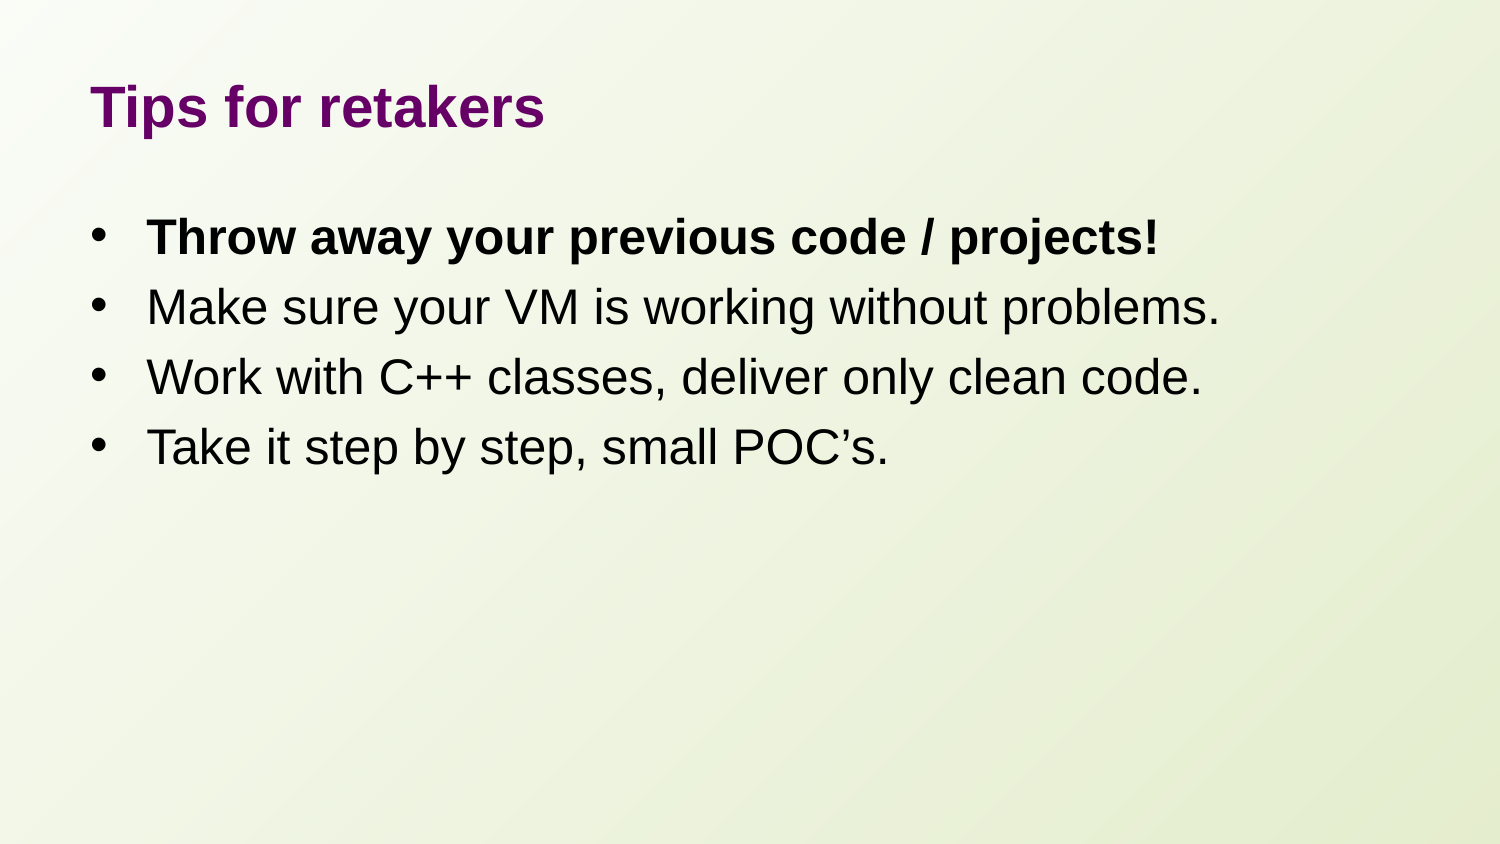

# Tips for retakers
Throw away your previous code / projects!
Make sure your VM is working without problems.
Work with C++ classes, deliver only clean code.
Take it step by step, small POC’s.